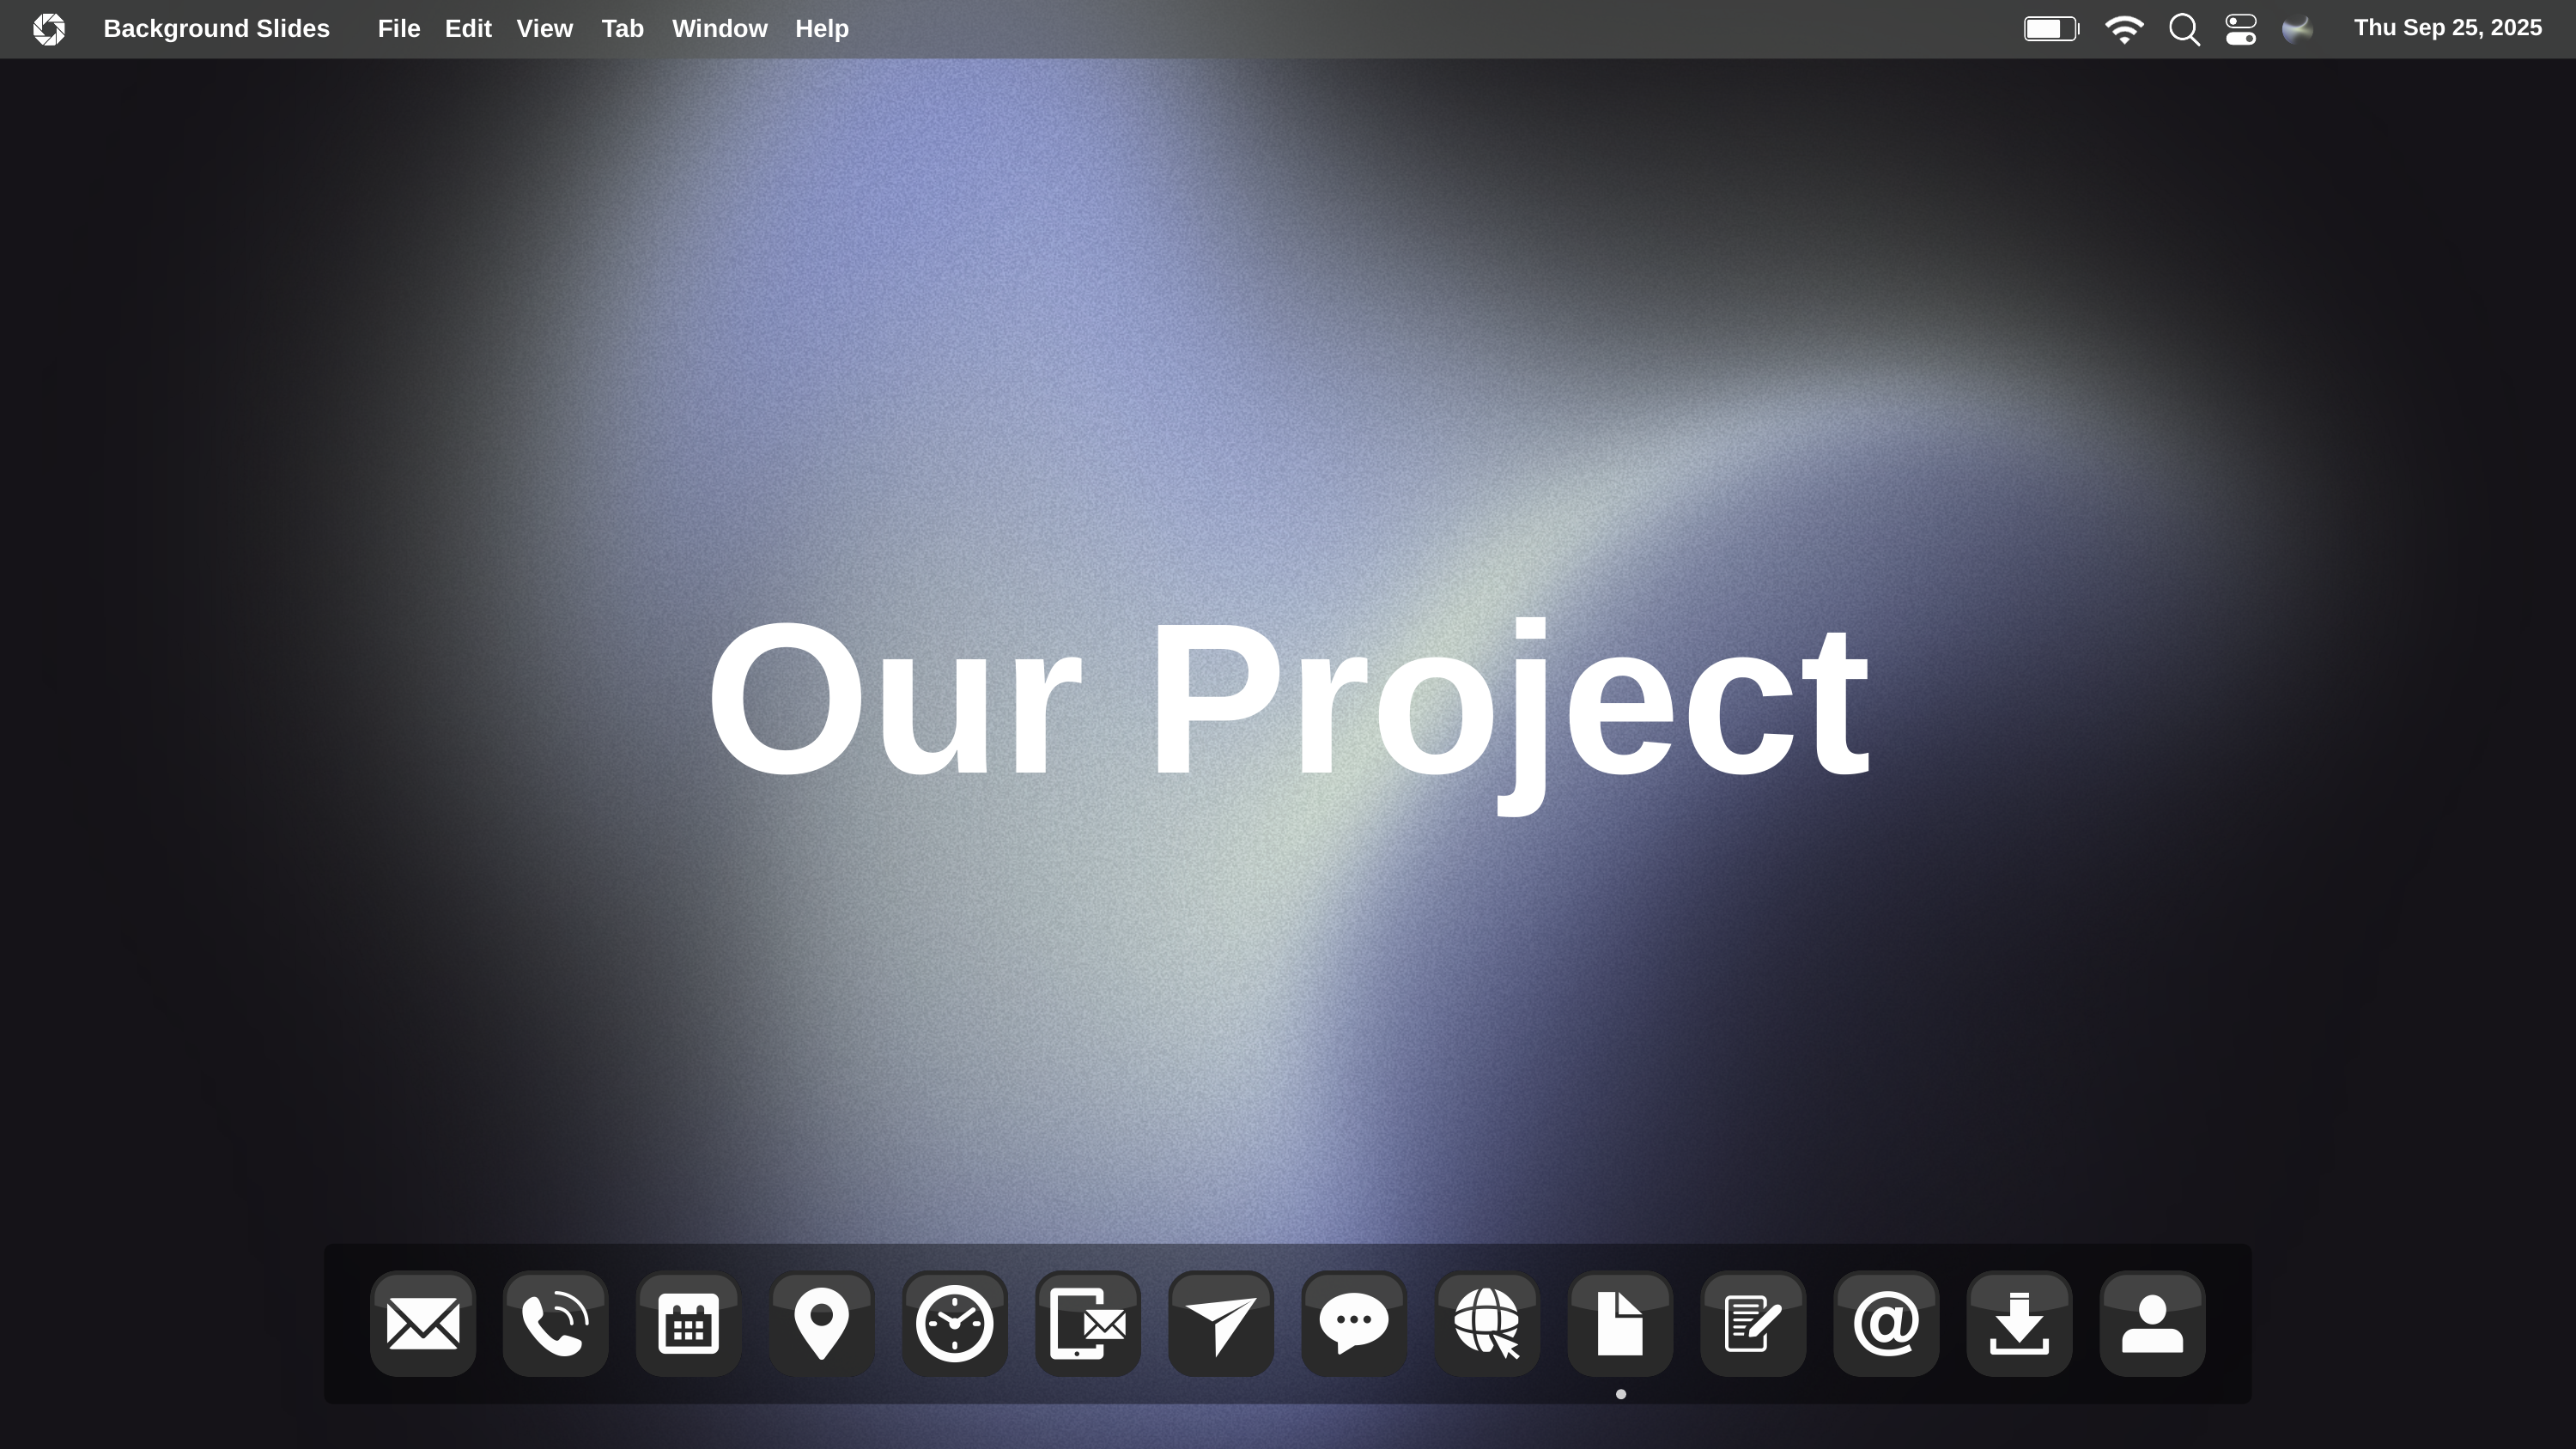

Thu Sep 25, 2025

Background Slides
File
Edit
View
Tab
Window
Help

Gallery
Our Project

Product One

Elaborate on your topic here.

Lorem ipsum dolor sit amet, consectetur adipiscing elit, sed do eiusmod tempor incididunt ut labore et dolore magna aliqua. Ut enim ad minim veniam, quis nostrud exercitation ullamco laboris nisi ut aliquip ex ea commodo consequat. Duis aute irure dolor in reprehenderit in voluptate velit esse cillum dolore eu fugiat nulla pariatur. Excepteur sint occaecat cupidatat non proident, sunt in culpa qui officia deserunt mollit anim id est laborum.

100
Statistic One
Elaborate here.

88%
Statistic Two
Elaborate here.